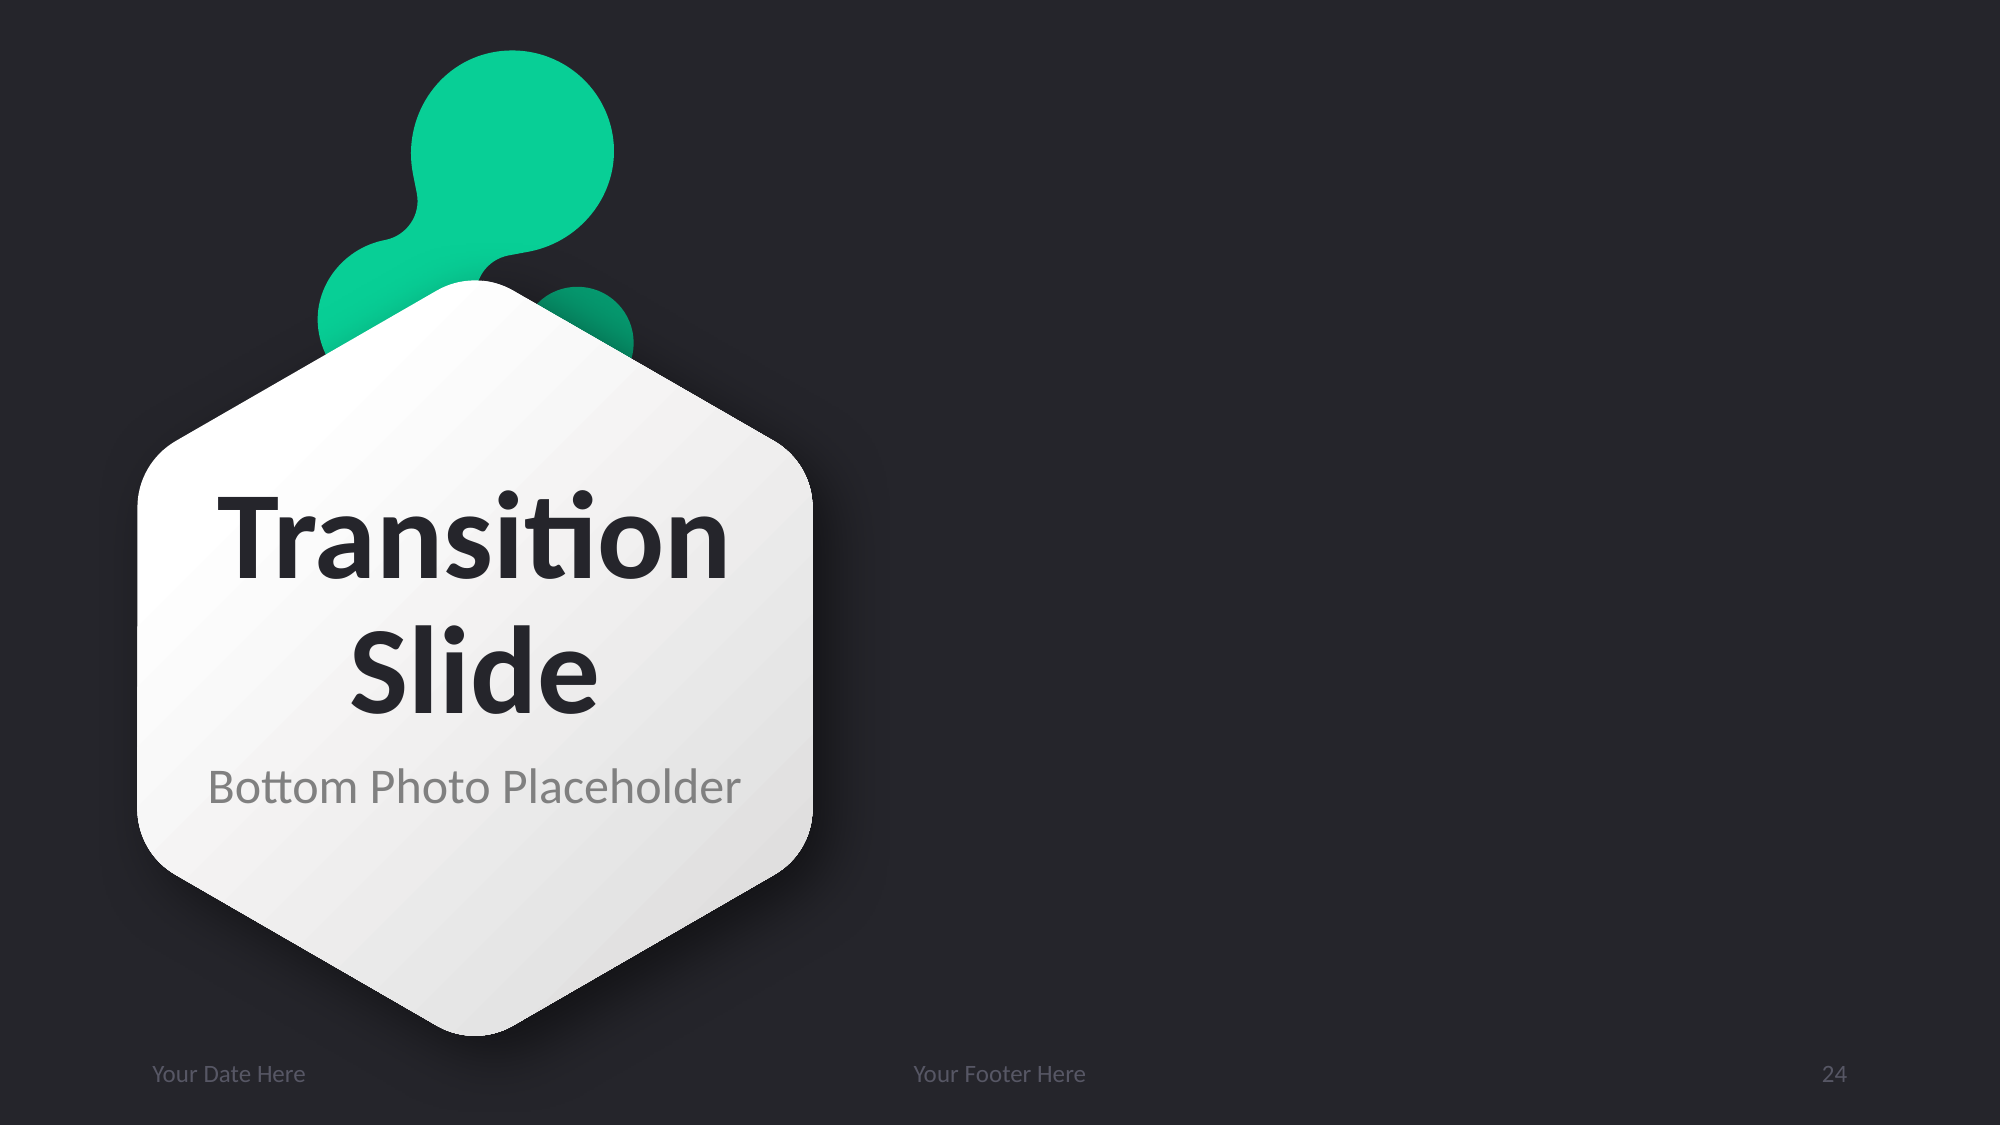

# Transition Slide

Bottom Photo Placeholder
Your Date Here
Your Footer Here
24